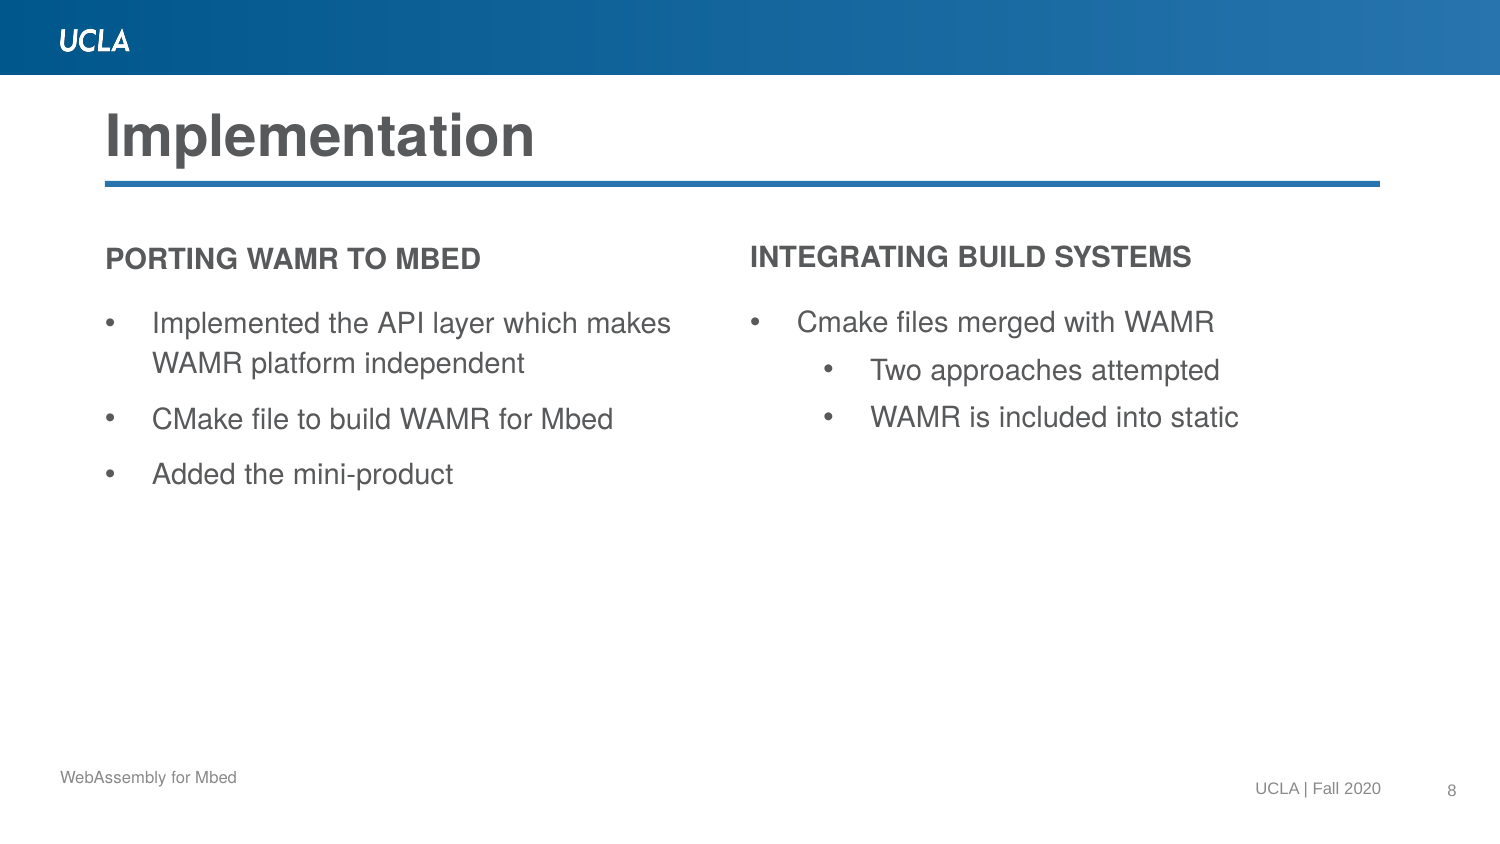

# Implementation
Integrating Build Systems
Porting WAMR to Mbed
Cmake files merged with WAMR
Two approaches attempted
WAMR is included into static
Implemented the API layer​ which makes WAMR platform independent
CMake file to build WAMR for Mbed
Added the mini-product
UCLA | Fall 2020
8